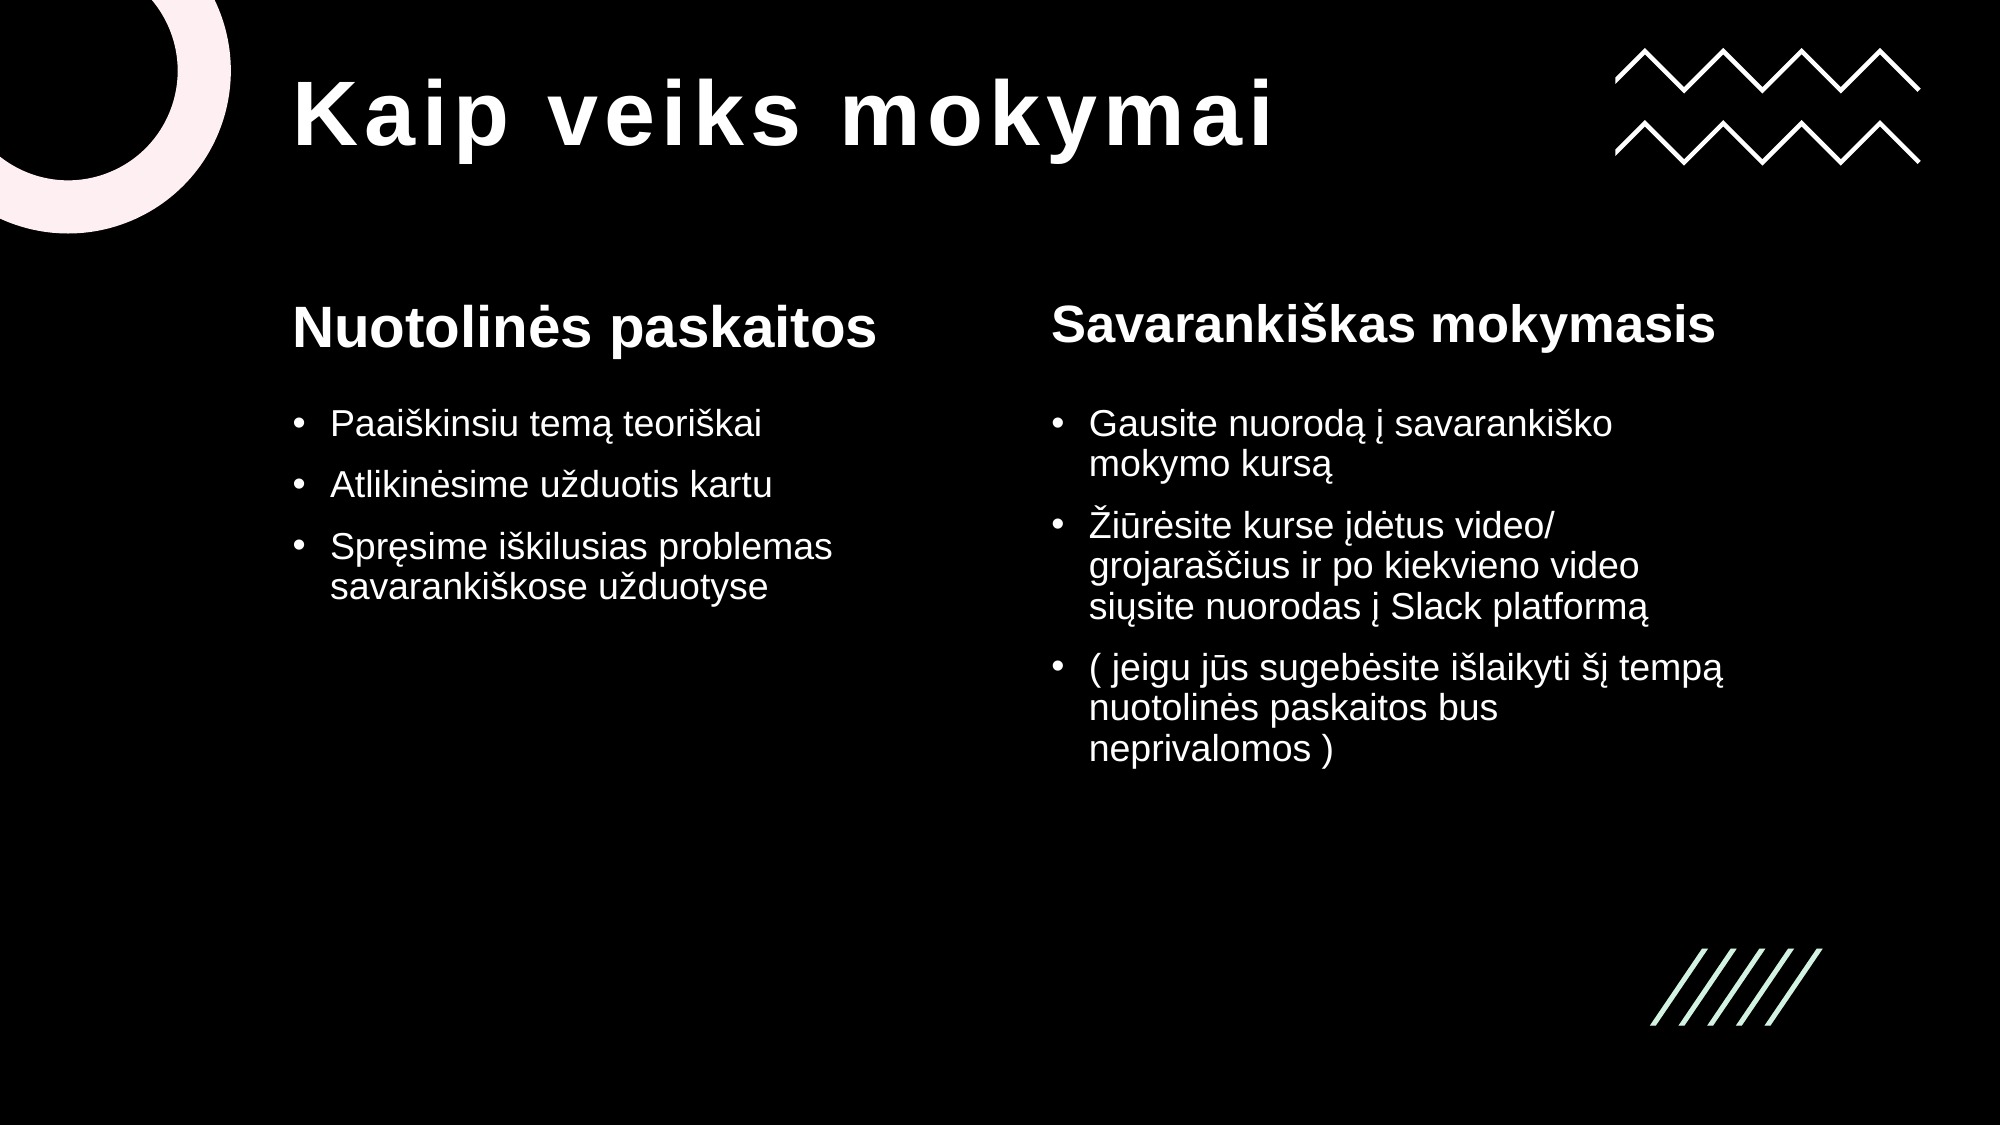

# Kaip veiks mokymai
Nuotolinės paskaitos
Savarankiškas mokymasis
Paaiškinsiu temą teoriškai
Atlikinėsime užduotis kartu
Spręsime iškilusias problemas savarankiškose užduotyse
Gausite nuorodą į savarankiško mokymo kursą
Žiūrėsite kurse įdėtus video/ grojaraščius ir po kiekvieno video siųsite nuorodas į Slack platformą
( jeigu jūs sugebėsite išlaikyti šį tempą nuotolinės paskaitos bus neprivalomos )